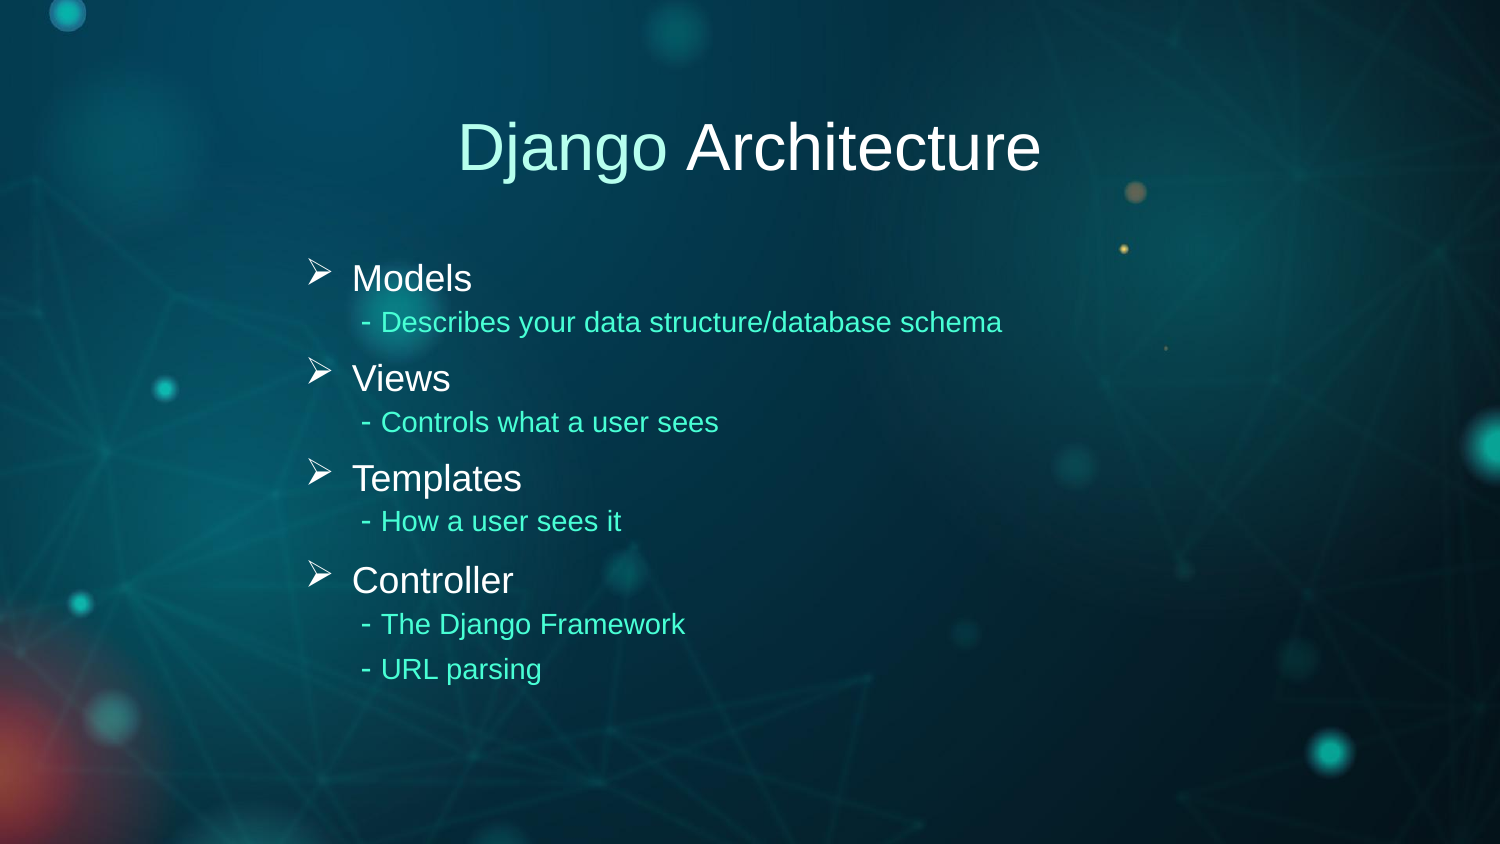

# Django Architecture
Models
      - Describes your data structure/database schema

Views
      - Controls what a user sees

Templates
      - How a user sees it

Controller
      - The Django Framework

      - URL parsing